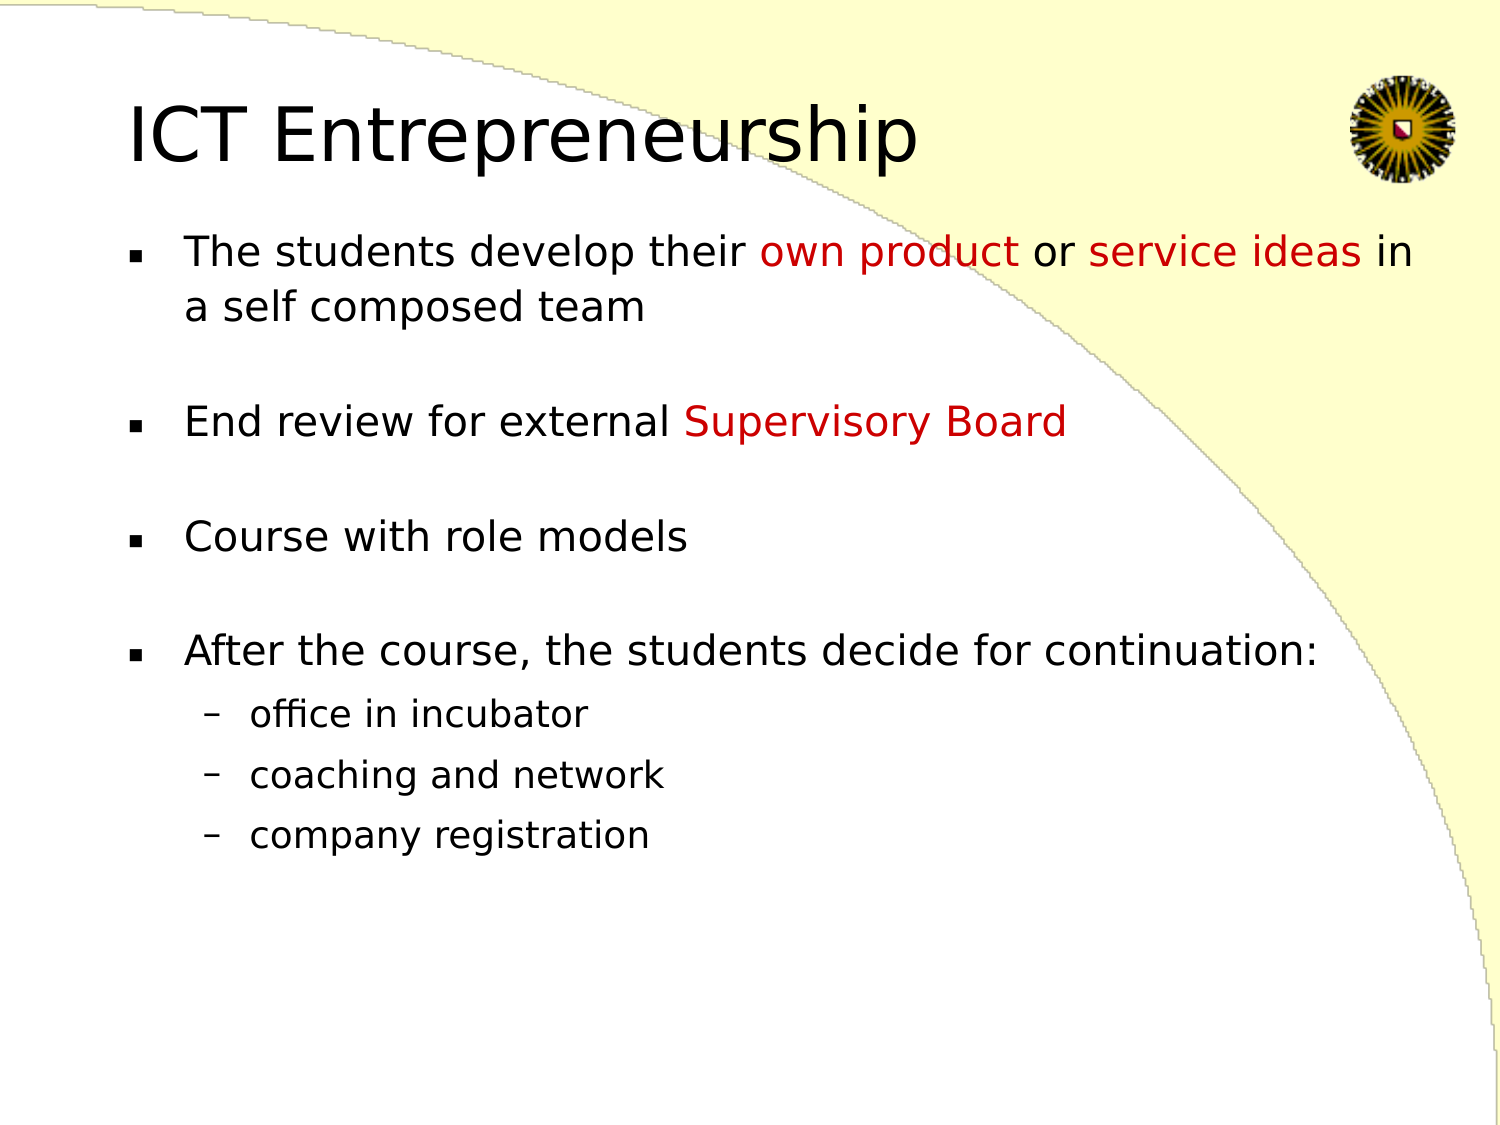

# ICT Entrepreneurship
The students develop their own product or service ideas in a self composed team

End review for external Supervisory Board

Course with role models

After the course, the students decide for continuation:
office in incubator
coaching and network
company registration